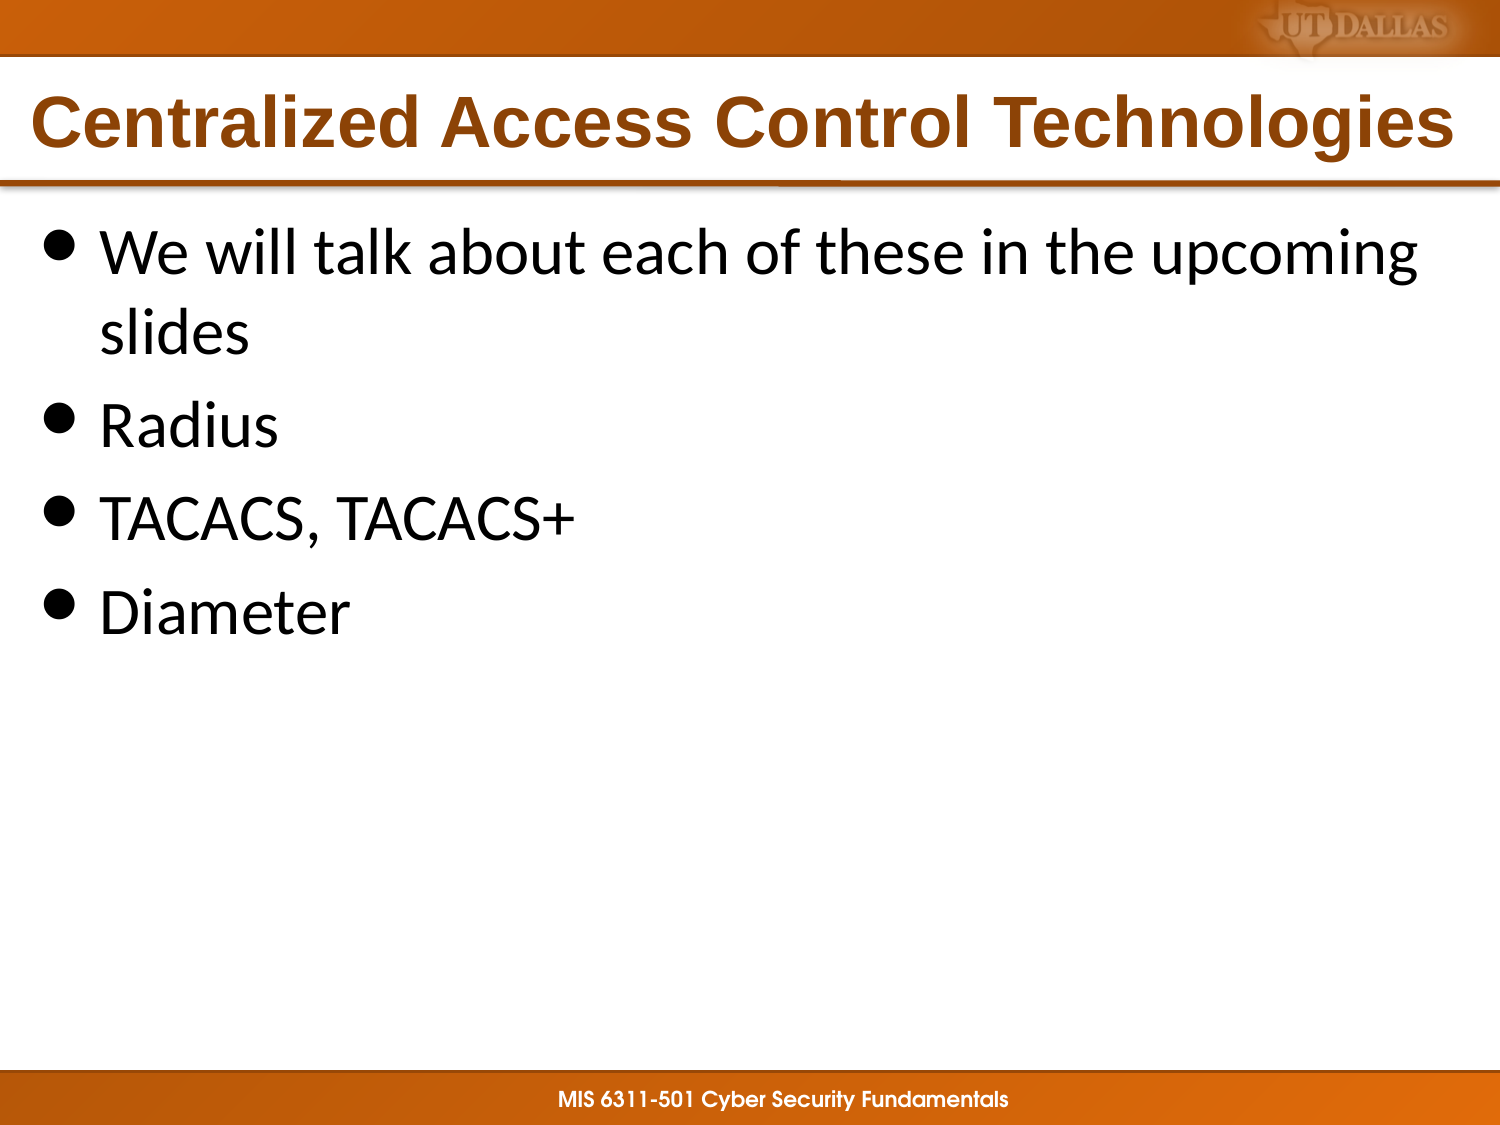

# Centralized Access Control Technologies
We will talk about each of these in the upcoming slides
Radius
TACACS, TACACS+
Diameter